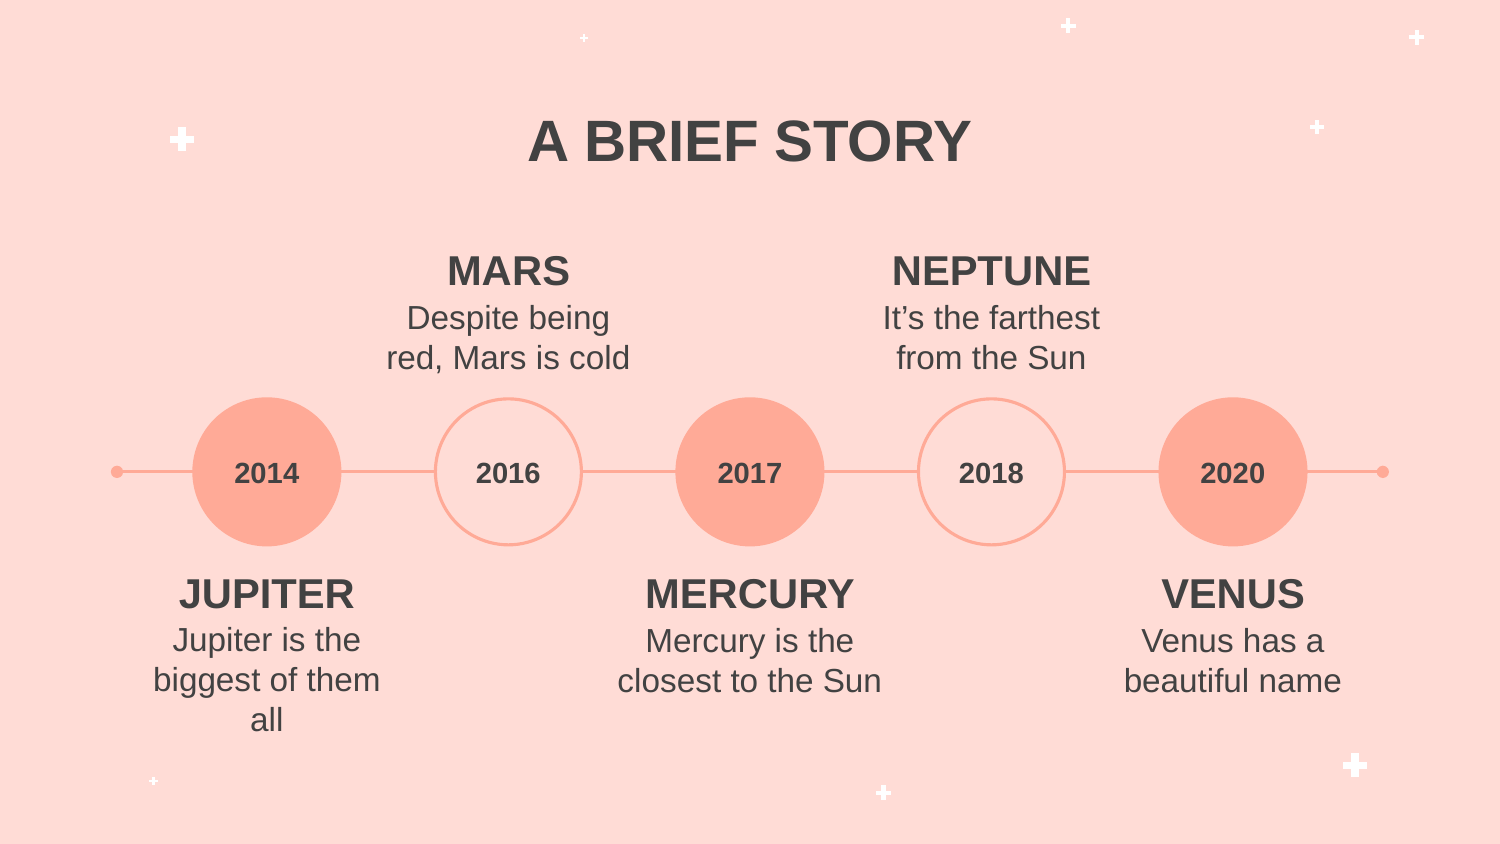

# A BRIEF STORY
MARS
NEPTUNE
Despite being red, Mars is cold
It’s the farthest from the Sun

2016
2014
2017
2018
2020
JUPITER
MERCURY
VENUS
Jupiter is the biggest of them all
Mercury is the closest to the Sun
Venus has a beautiful name